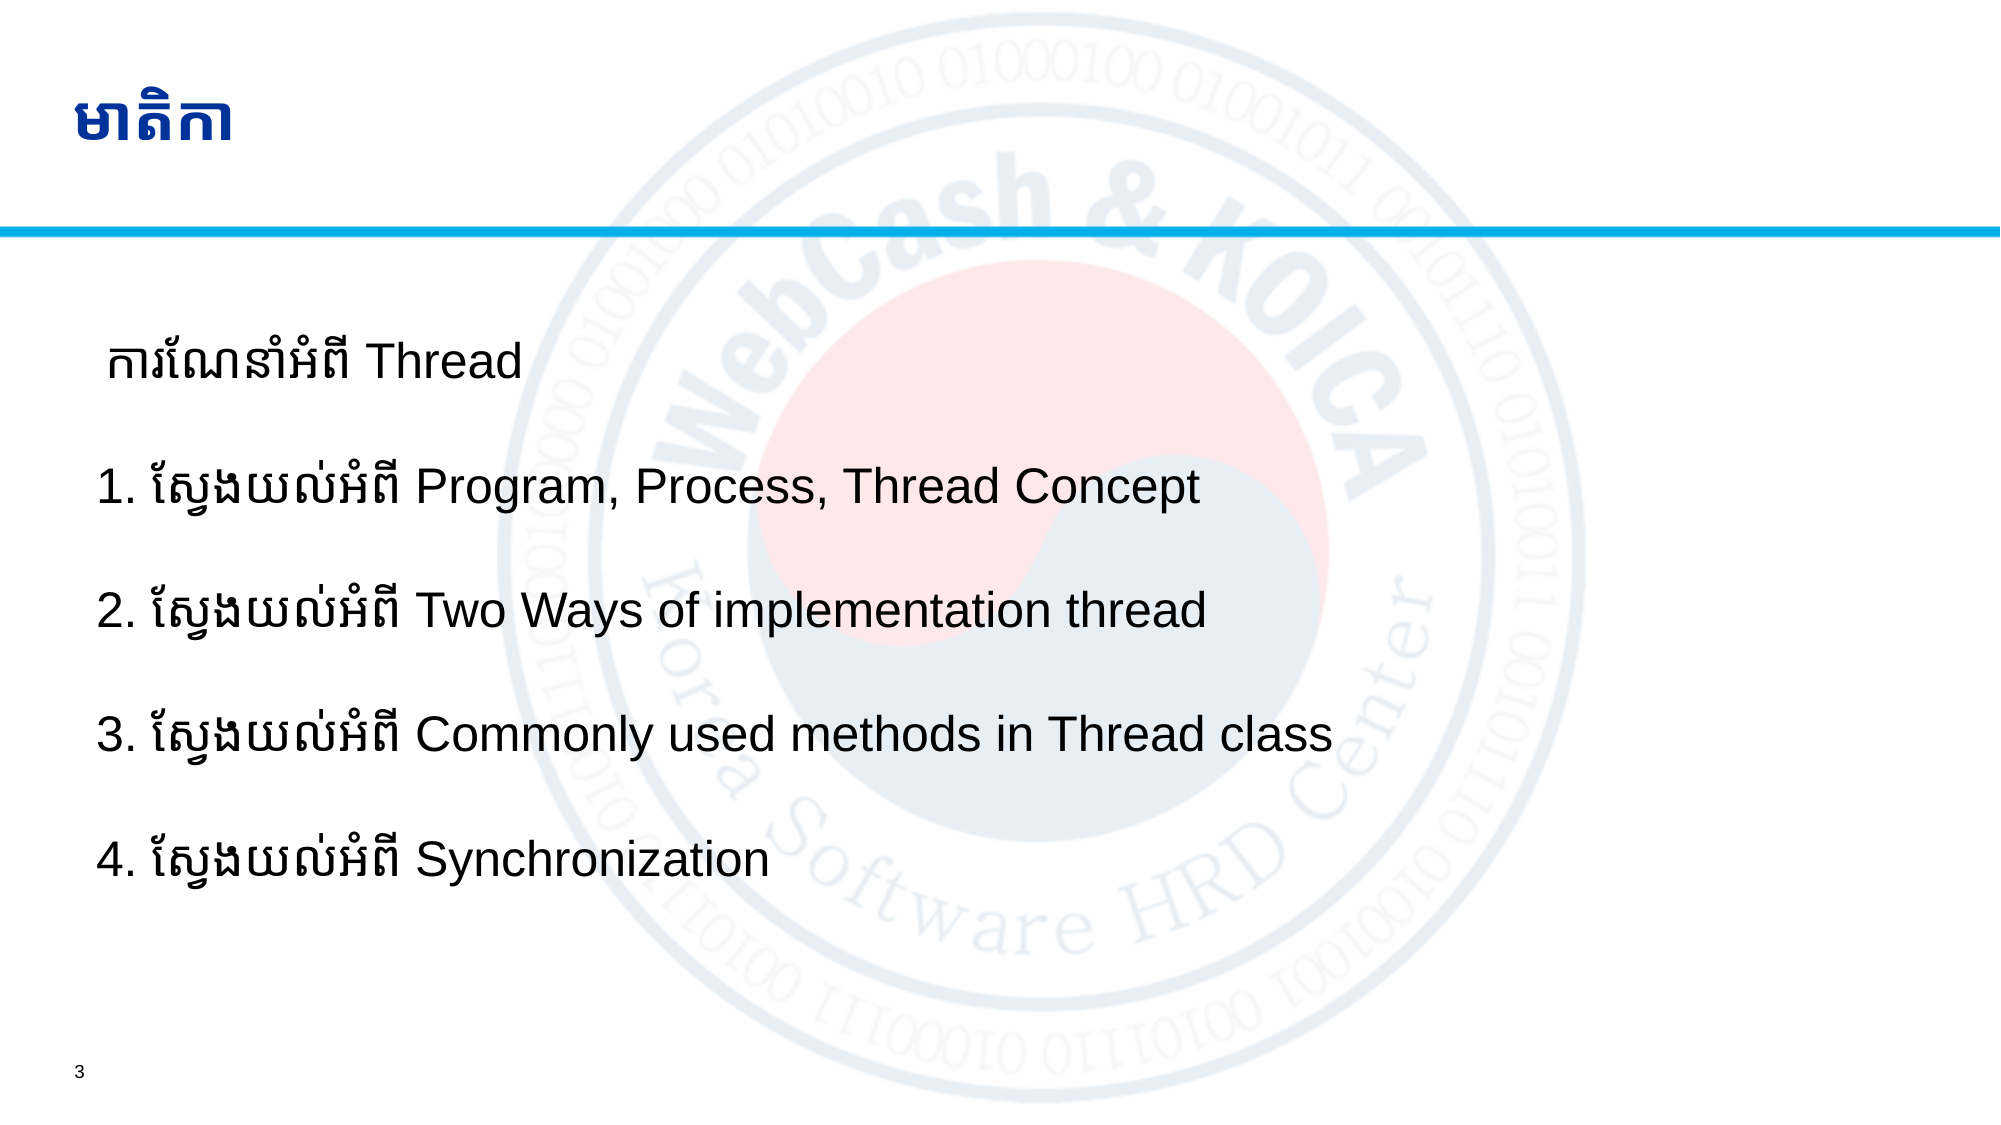

# មាតិកា
 ការណែនាំអំពី​ Thread
1. ស្វែងយល់អំពី Program, Process, Thread Concept
2. ស្វែងយល់អំពី Two Ways of implementation thread
3. ស្វែងយល់អំពី Commonly used methods in Thread class
4. ស្វែងយល់អំពី Synchronization
3